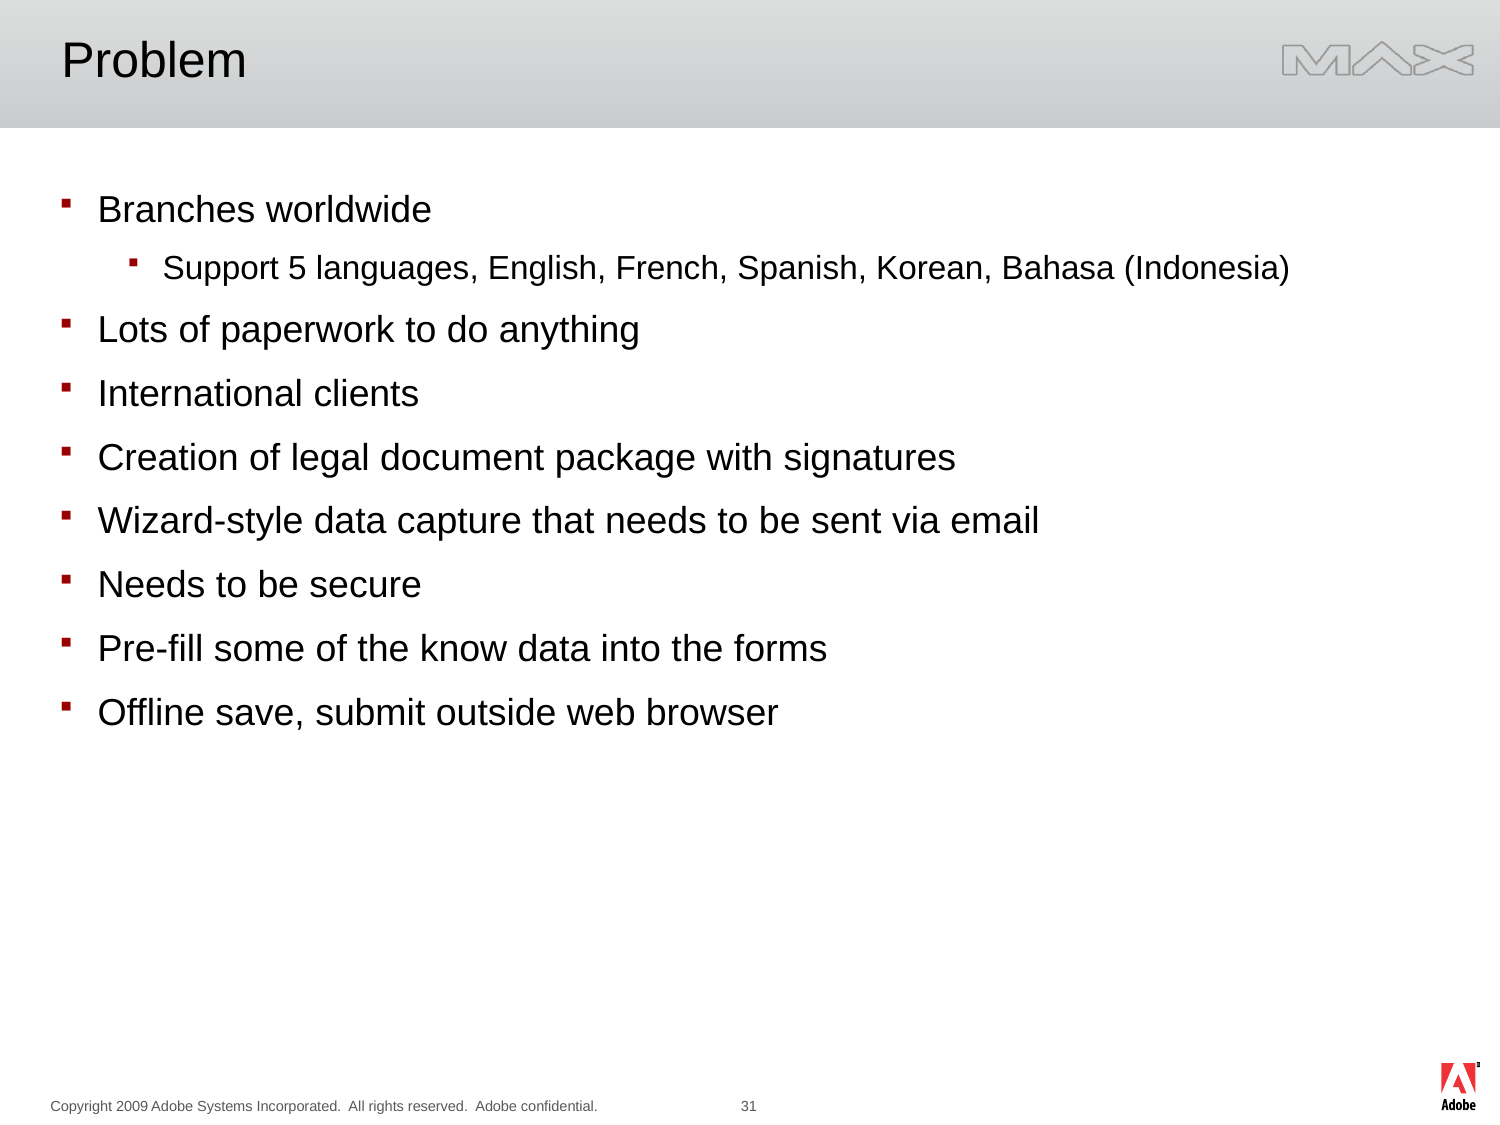

# Problem
Branches worldwide
Support 5 languages, English, French, Spanish, Korean, Bahasa (Indonesia)
Lots of paperwork to do anything
International clients
Creation of legal document package with signatures
Wizard-style data capture that needs to be sent via email
Needs to be secure
Pre-fill some of the know data into the forms
Offline save, submit outside web browser